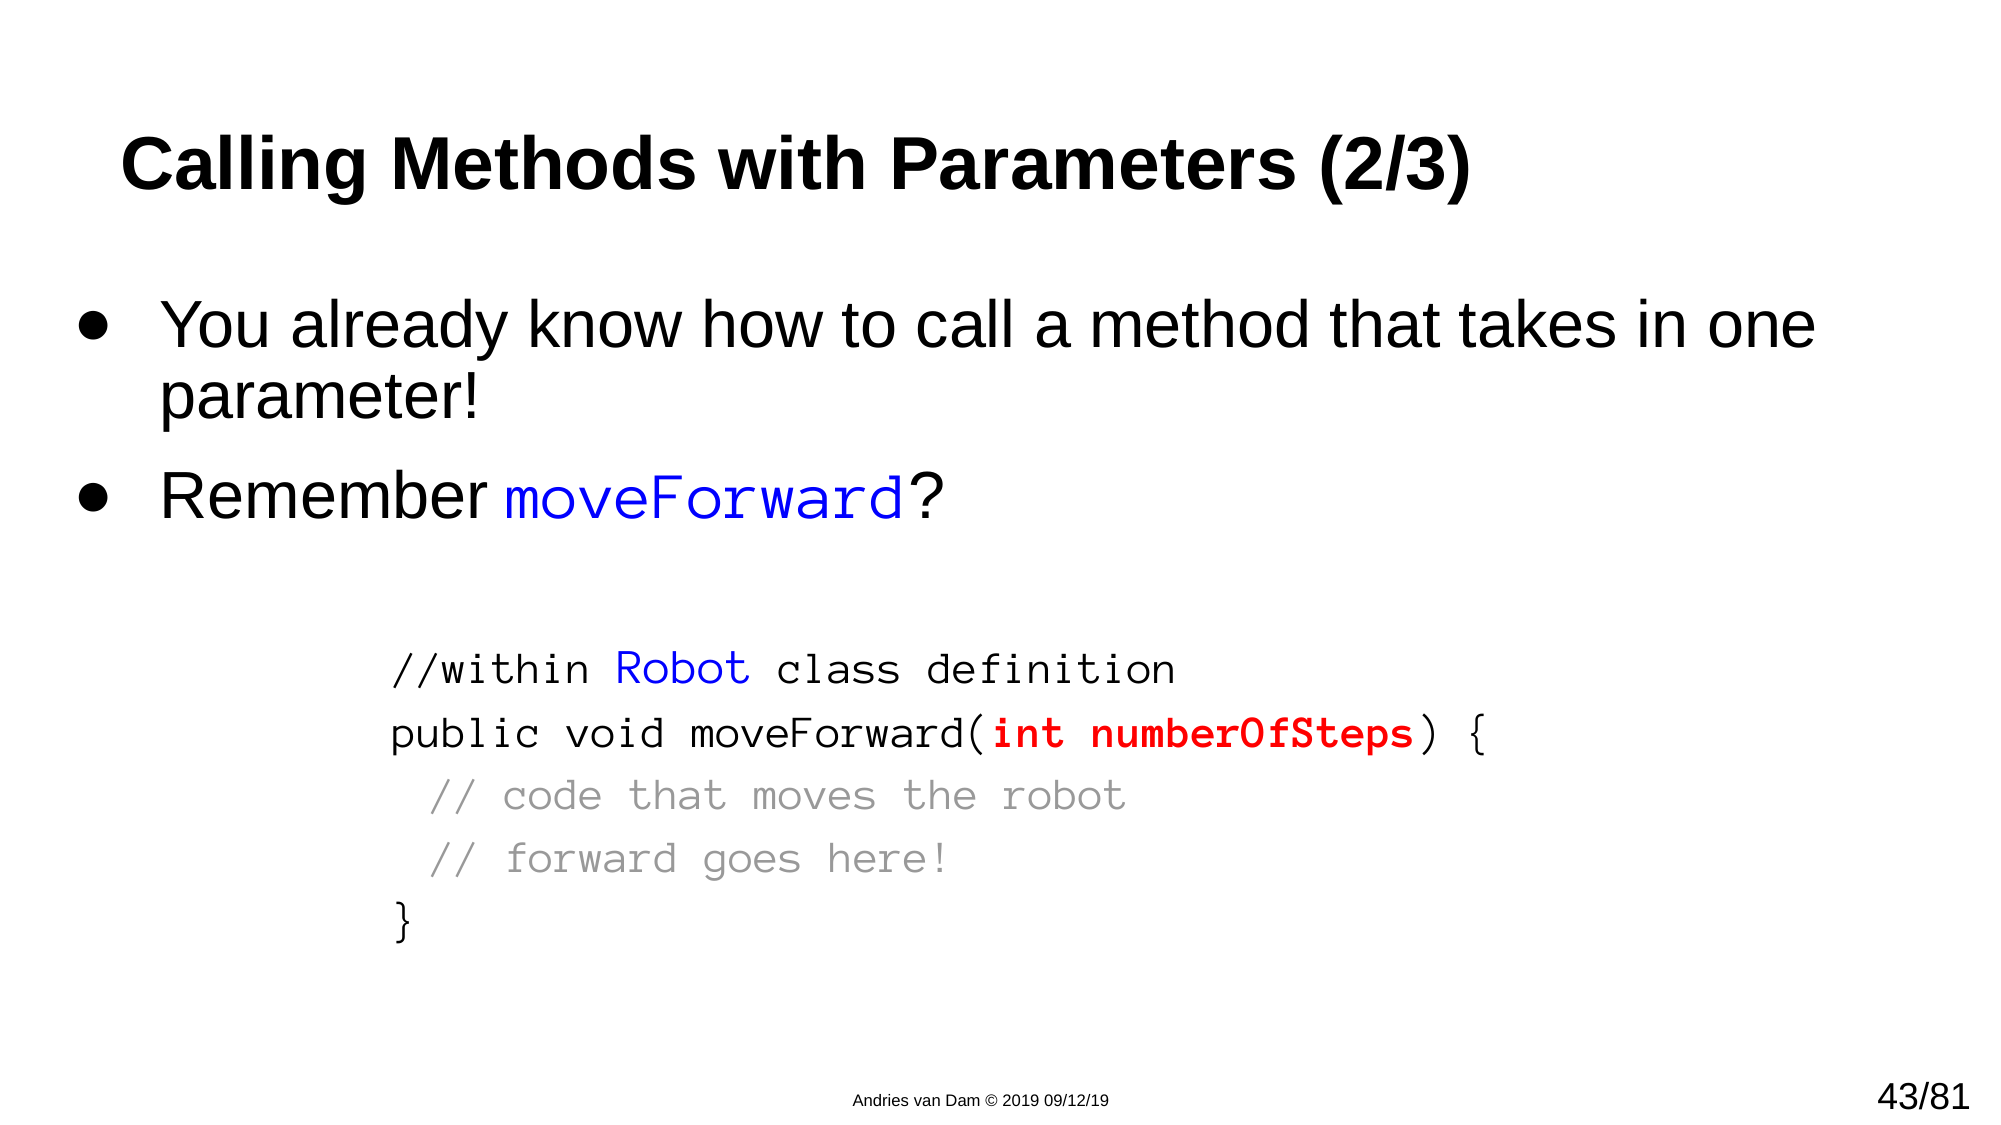

# Calling Methods with Parameters (2/3)
You already know how to call a method that takes in one parameter!
Remember moveForward?
//within Robot class definition
public void moveForward(int numberOfSteps) {
	// code that moves the robot
	// forward goes here!
}